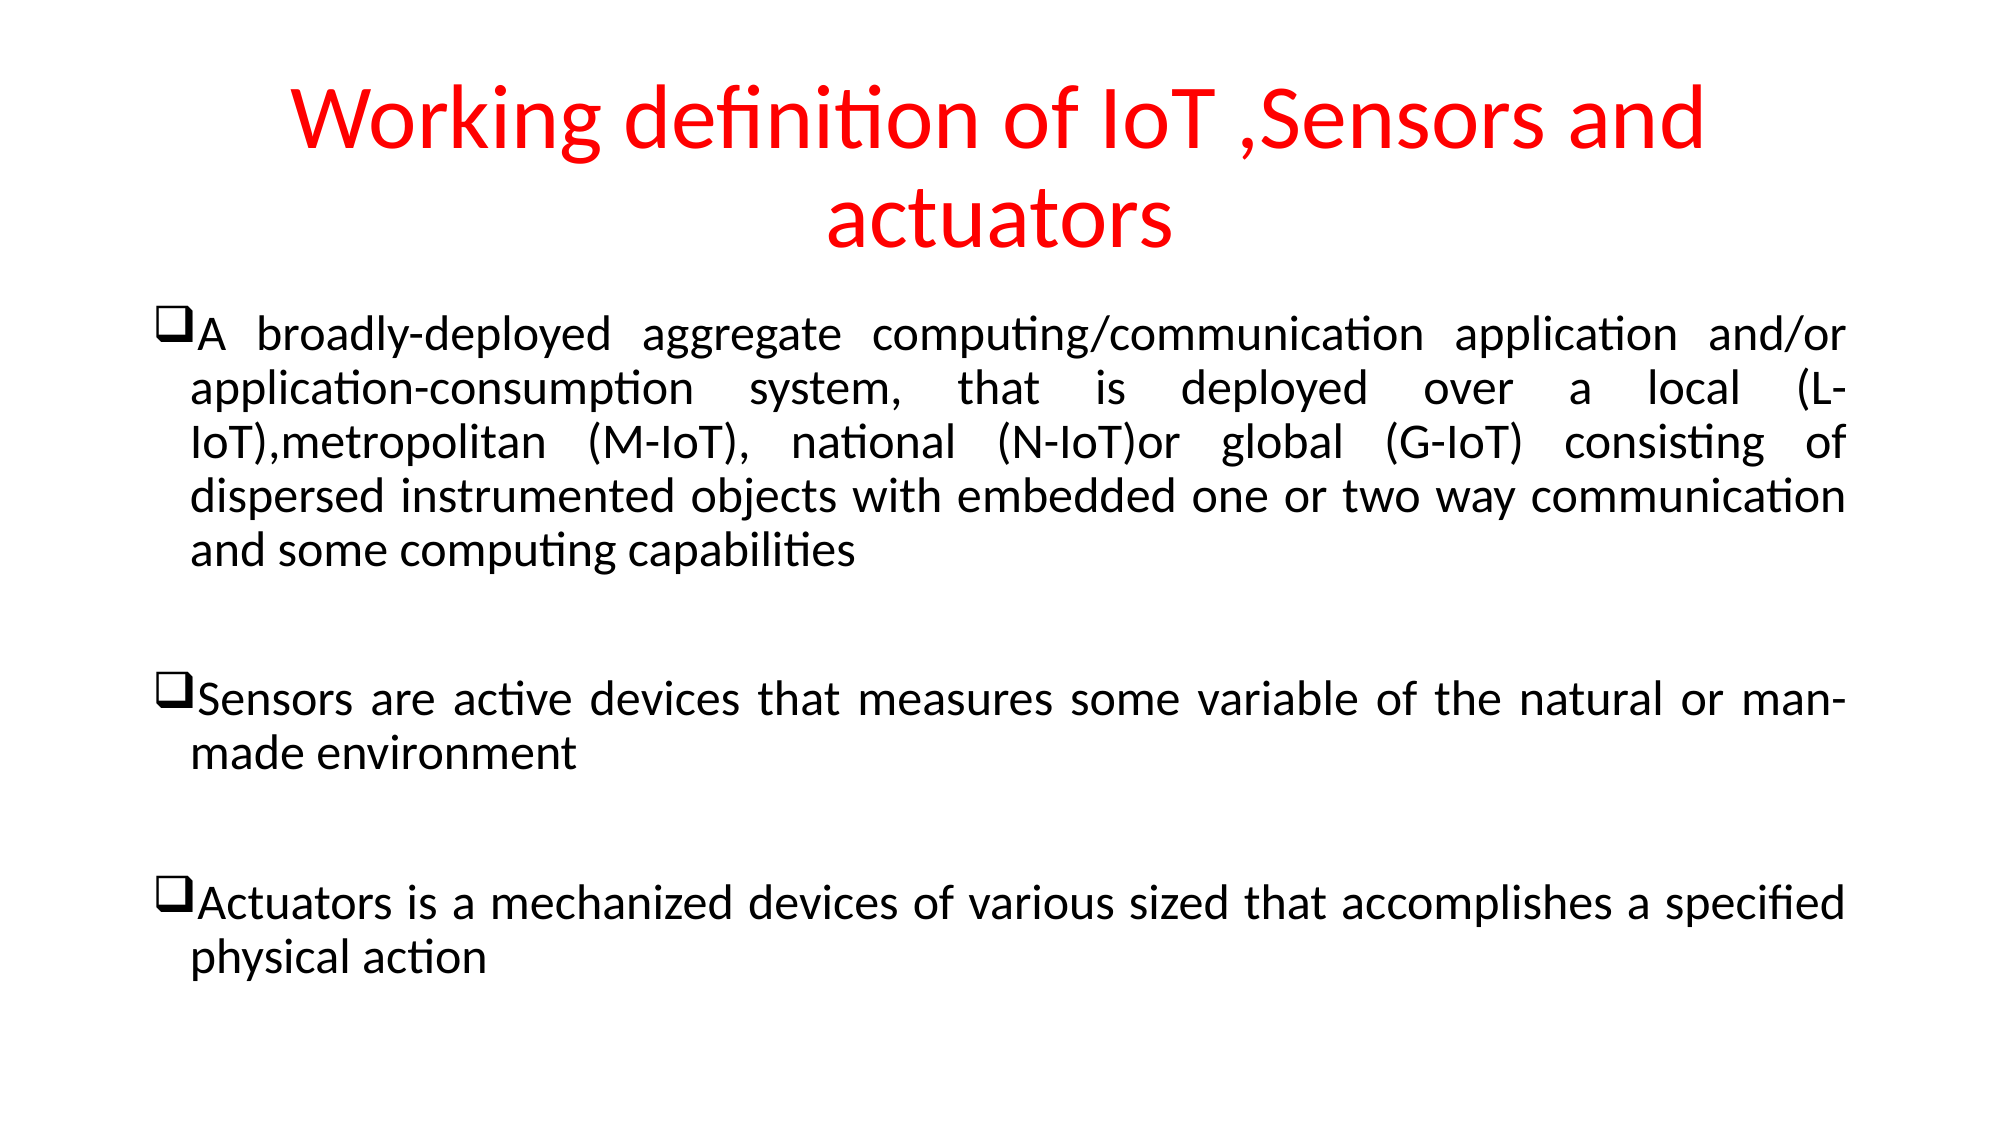

# Working definition of IoT ,Sensors and actuators
A broadly-deployed aggregate computing/communication application and/or application-consumption system, that is deployed over a local (L-IoT),metropolitan (M-IoT), national (N-IoT)or global (G-IoT) consisting of dispersed instrumented objects with embedded one or two way communication and some computing capabilities

Sensors are active devices that measures some variable of the natural or man-made environment

Actuators is a mechanized devices of various sized that accomplishes a specified physical action